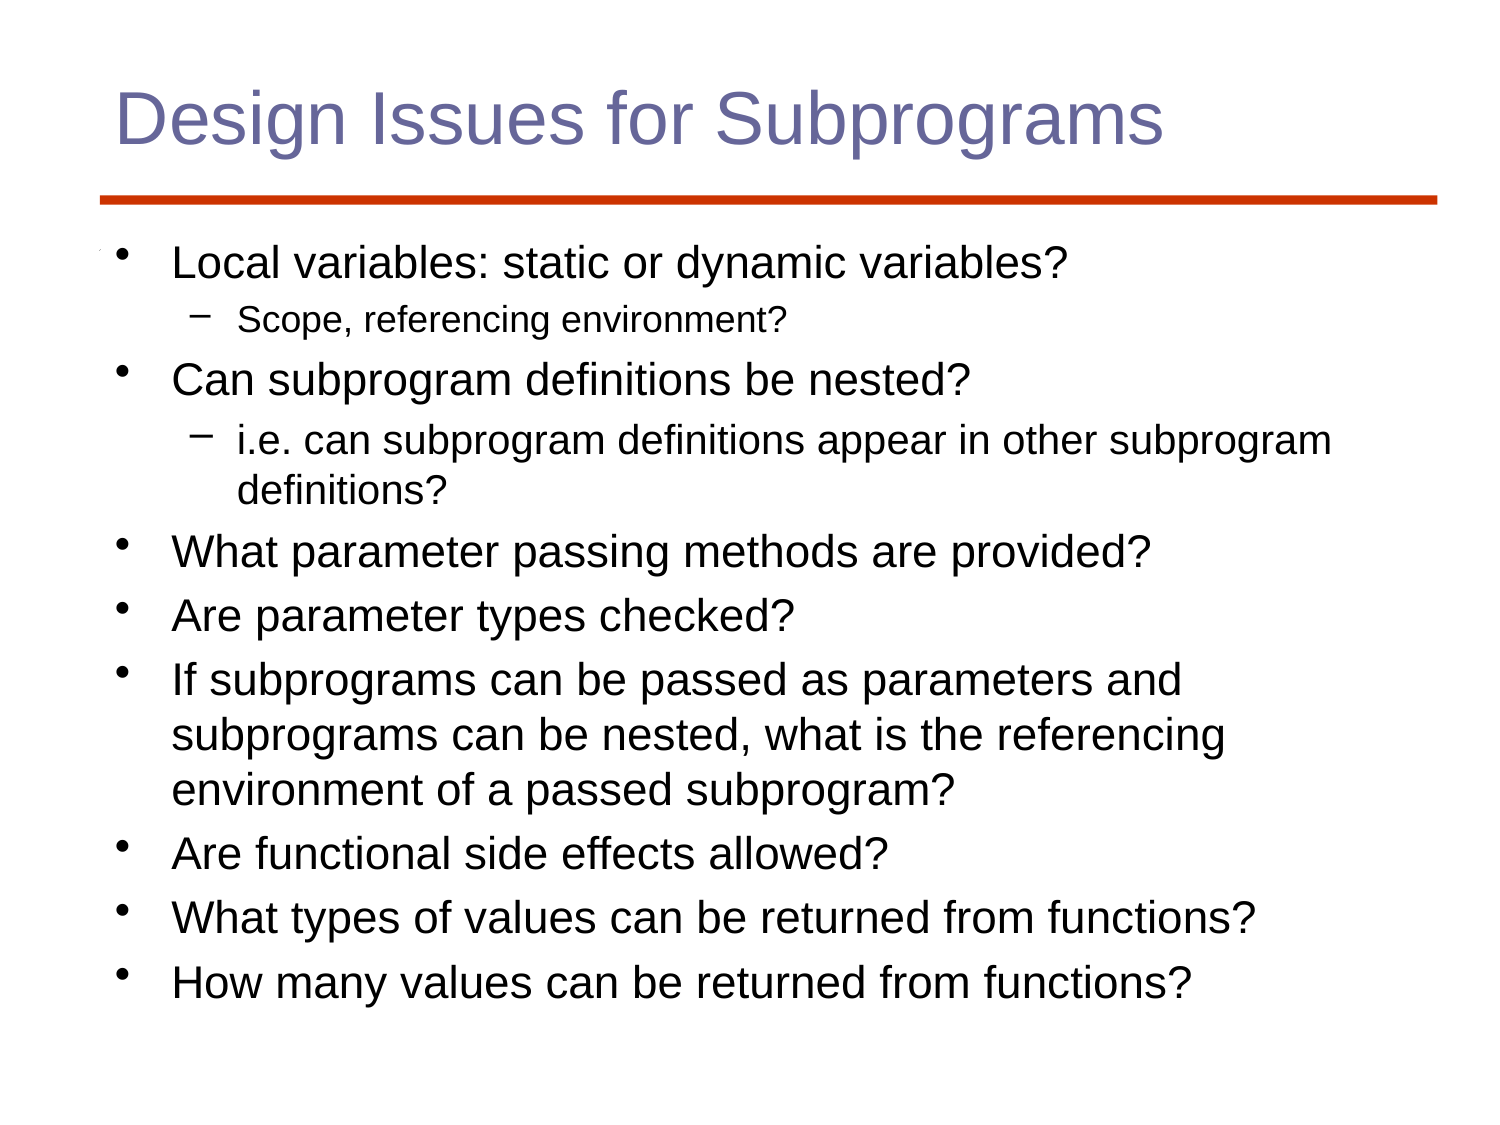

# Design Issues for Subprograms
Local variables: static or dynamic variables?
Scope, referencing environment?
Can subprogram definitions be nested?
i.e. can subprogram definitions appear in other subprogram definitions?
What parameter passing methods are provided?
Are parameter types checked?
If subprograms can be passed as parameters and subprograms can be nested, what is the referencing environment of a passed subprogram?
Are functional side effects allowed?
What types of values can be returned from functions?
How many values can be returned from functions?